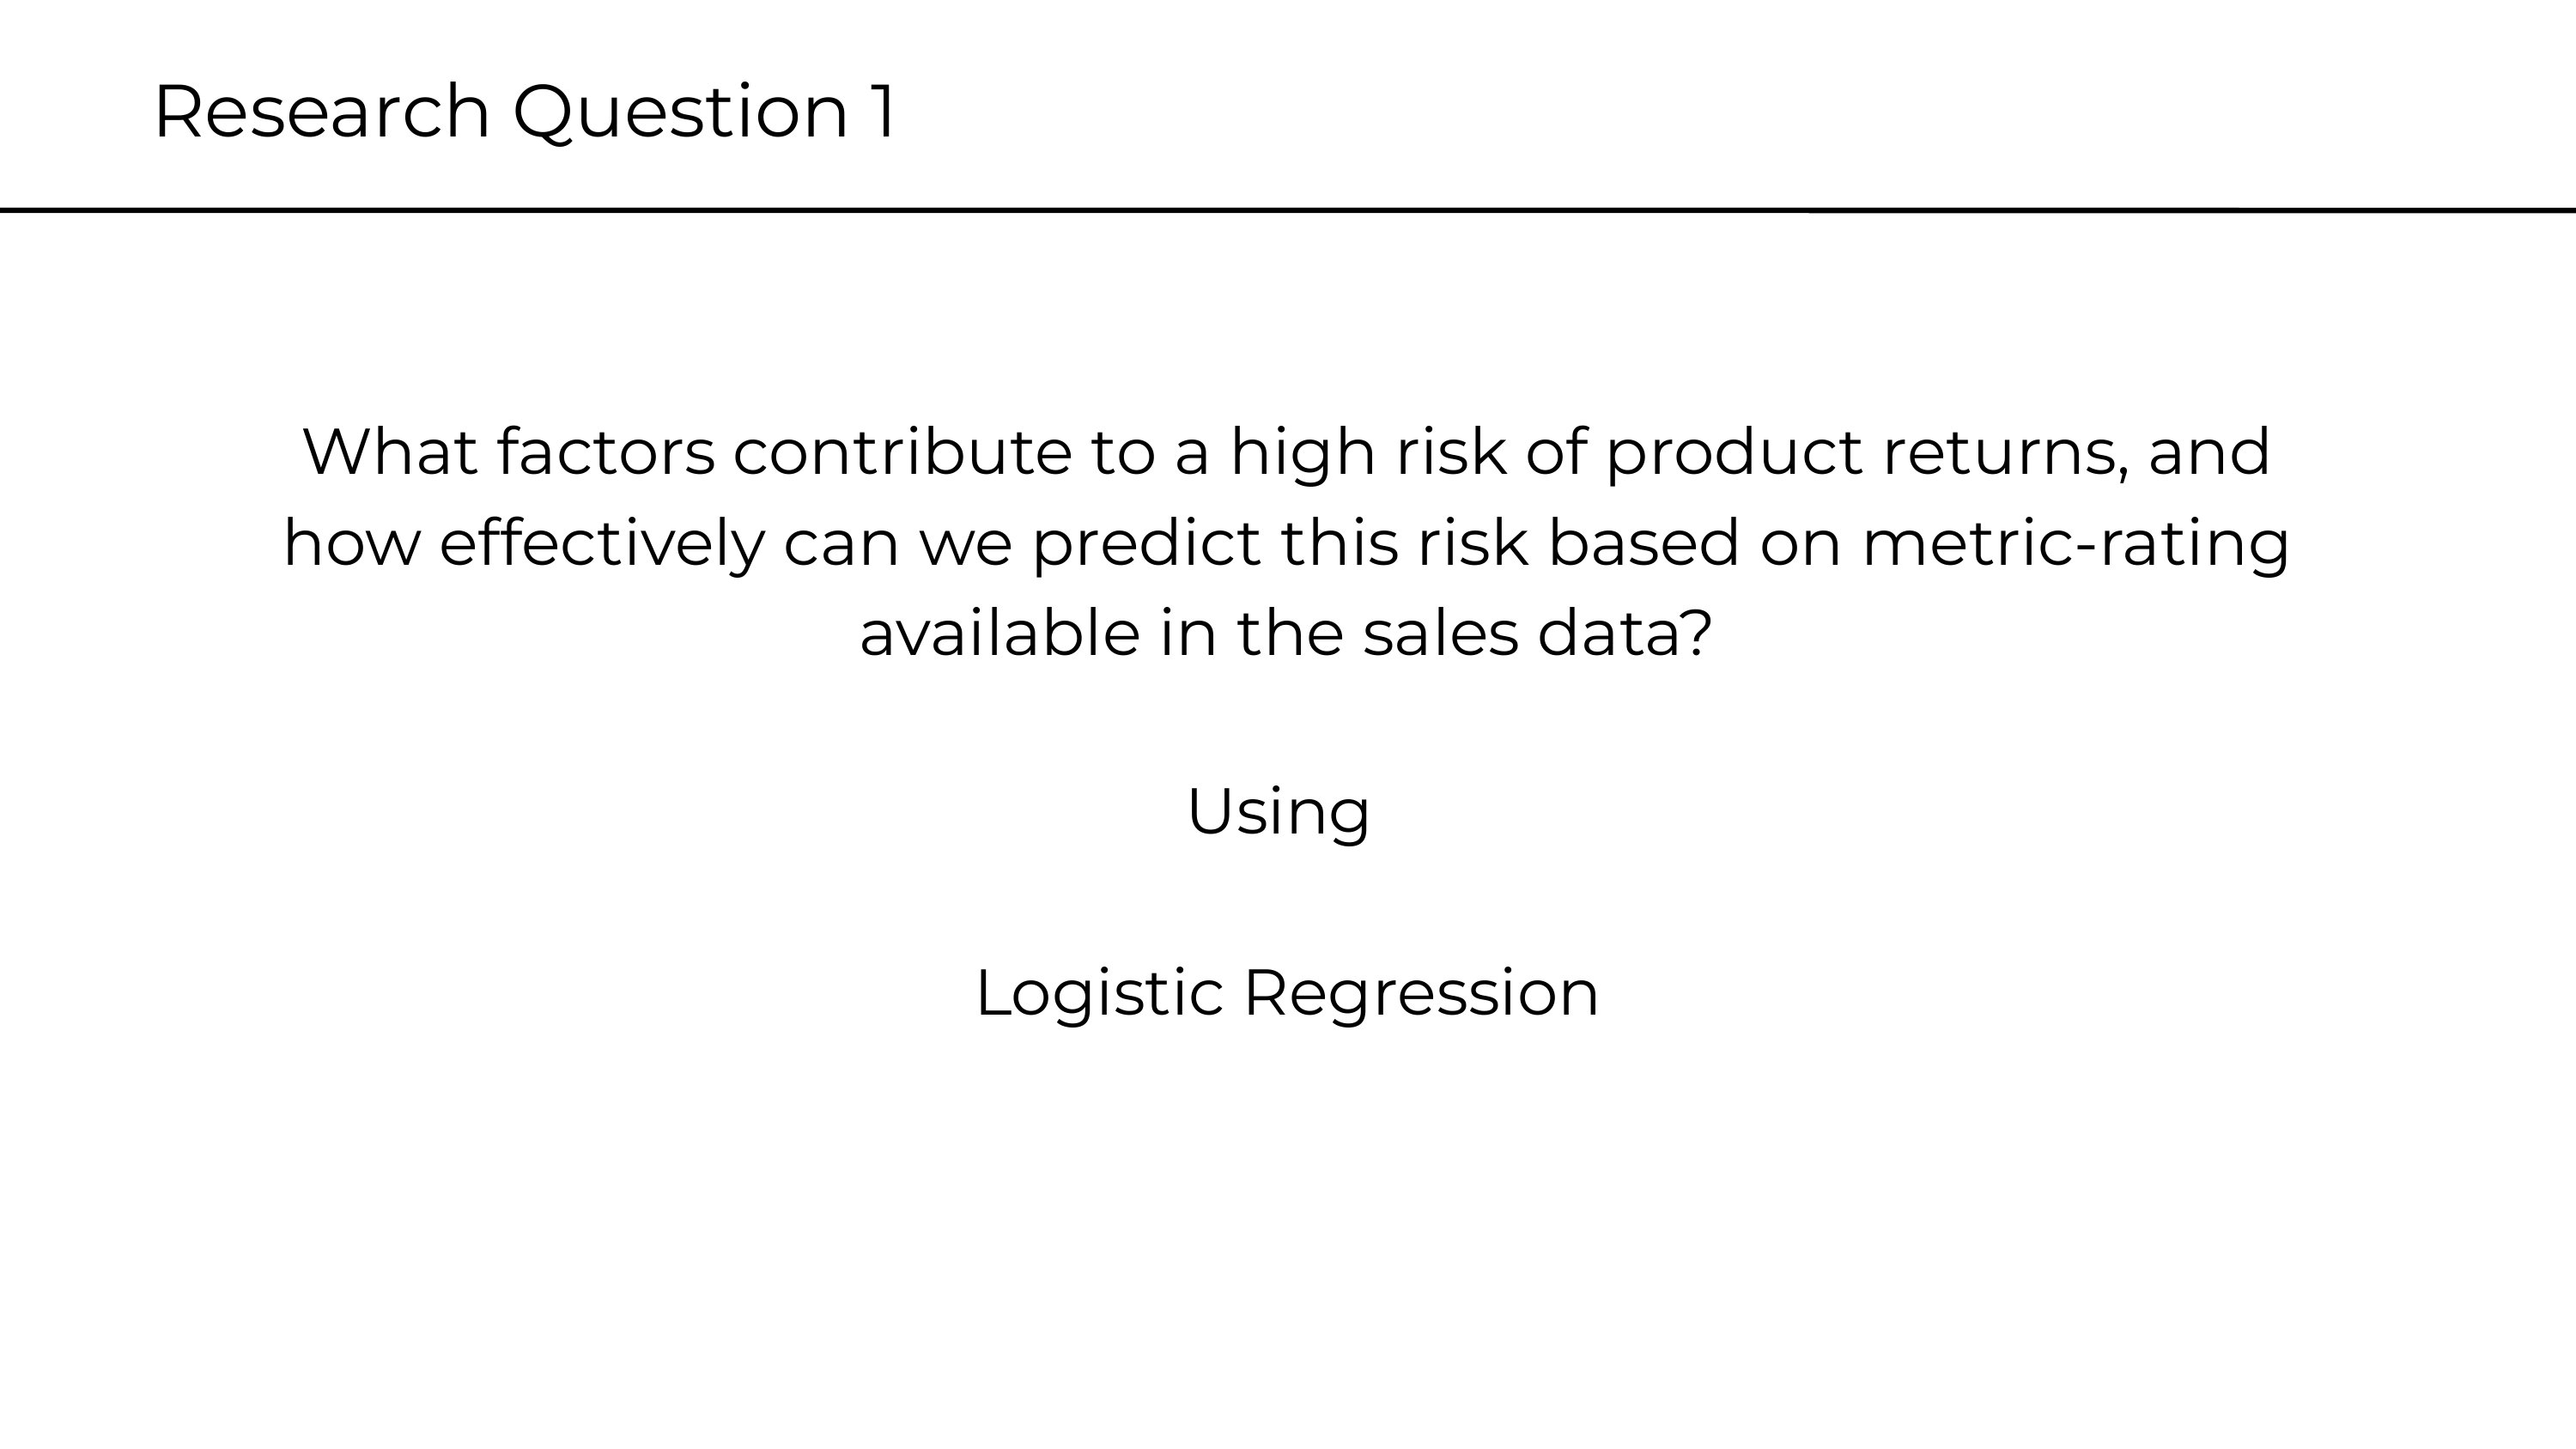

Research Question 1

What factors contribute to a high risk of product returns, and how effectively can we predict this risk based on metric-rating available in the sales data?
Using

Logistic Regression